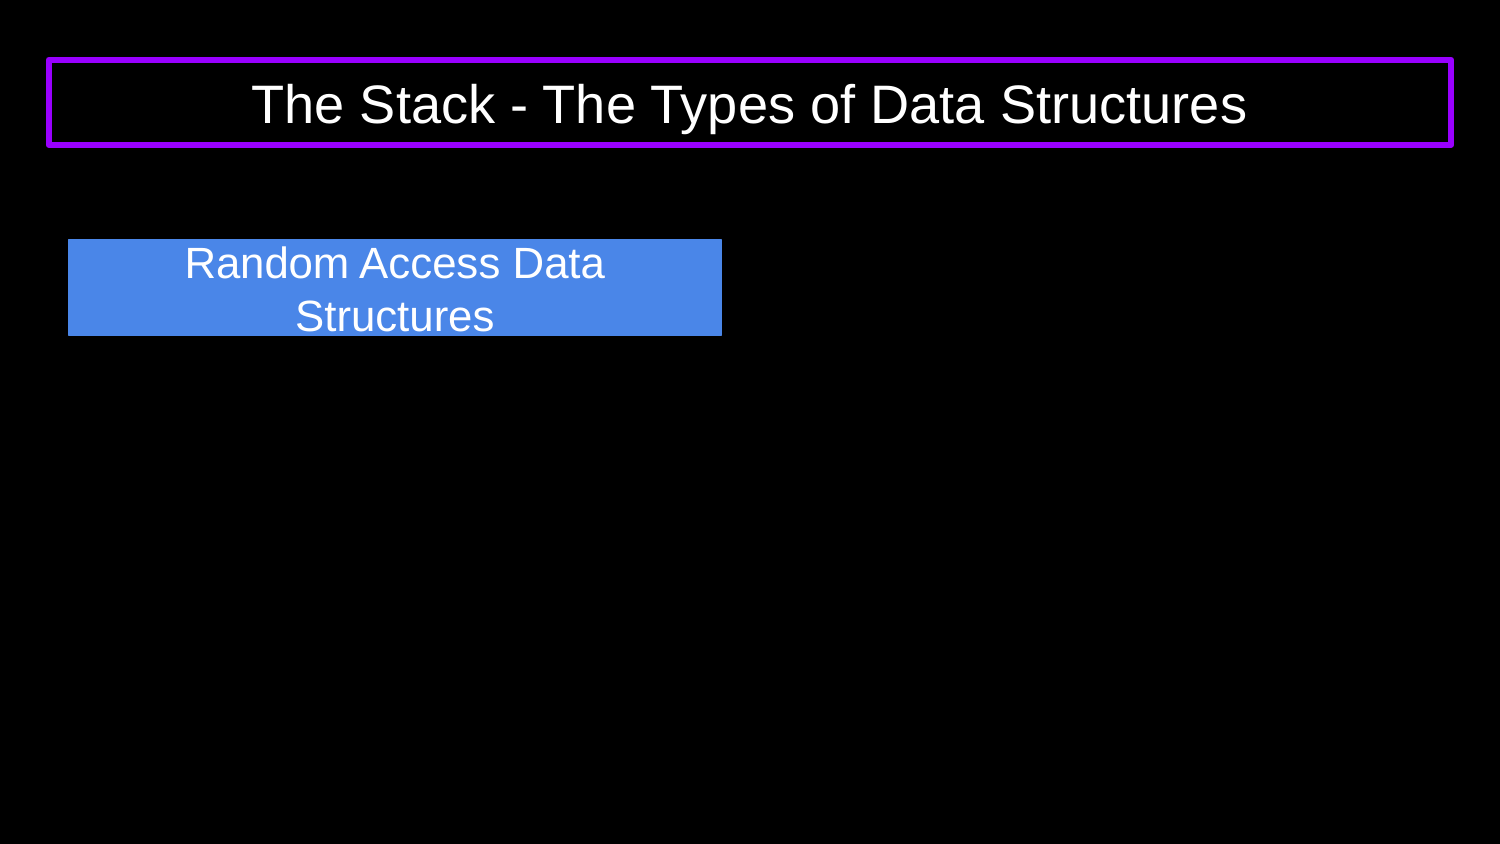

# The Stack - The Types of Data Structures
Random Access Data Structures